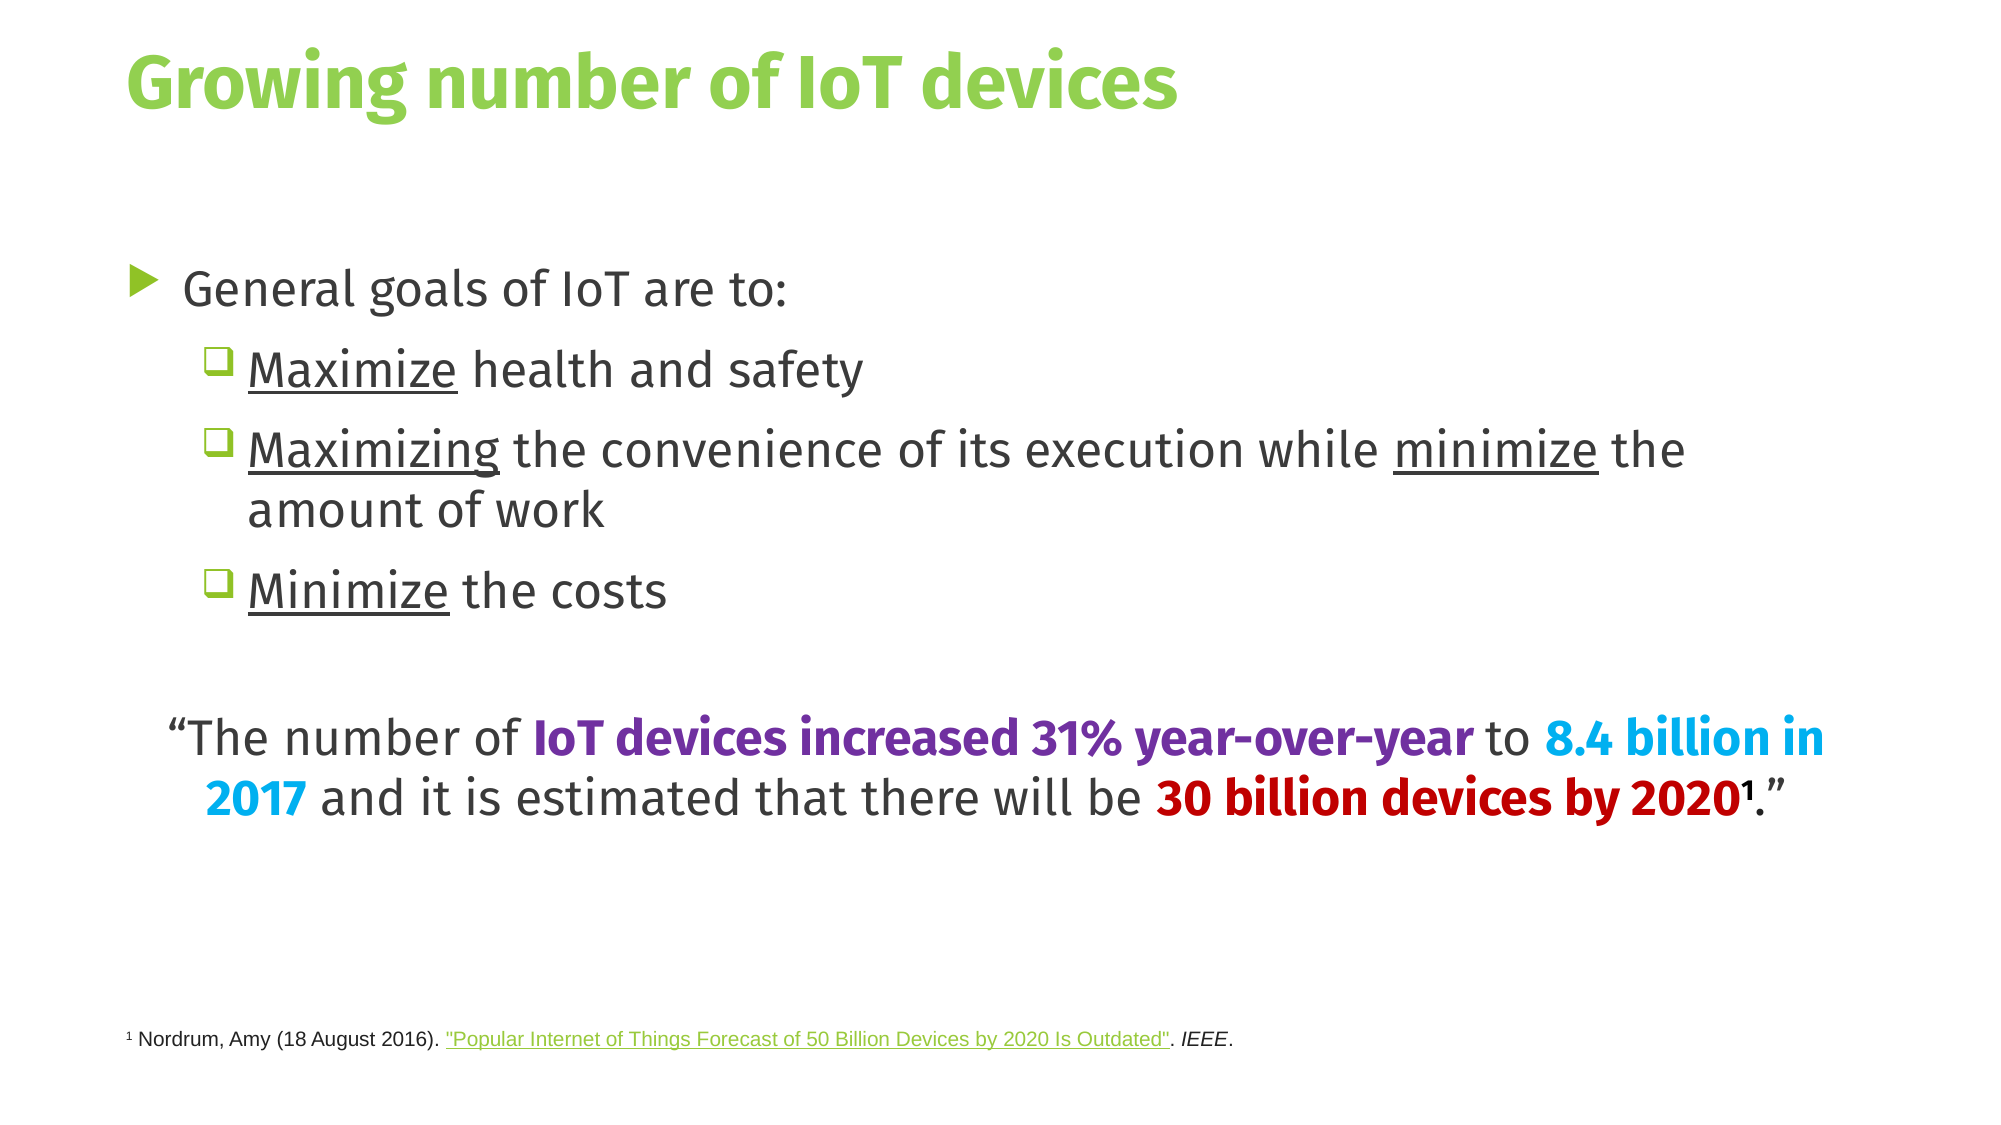

# Growing number of IoT devices

General goals of IoT are to:
Maximize health and safety
Maximizing the convenience of its execution while minimize the amount of work
Minimize the costs

“The number of IoT devices increased 31% year-over-year to 8.4 billion in 2017 and it is estimated that there will be 30 billion devices by 20201.”

1 Nordrum, Amy (18 August 2016). "Popular Internet of Things Forecast of 50 Billion Devices by 2020 Is Outdated". IEEE.